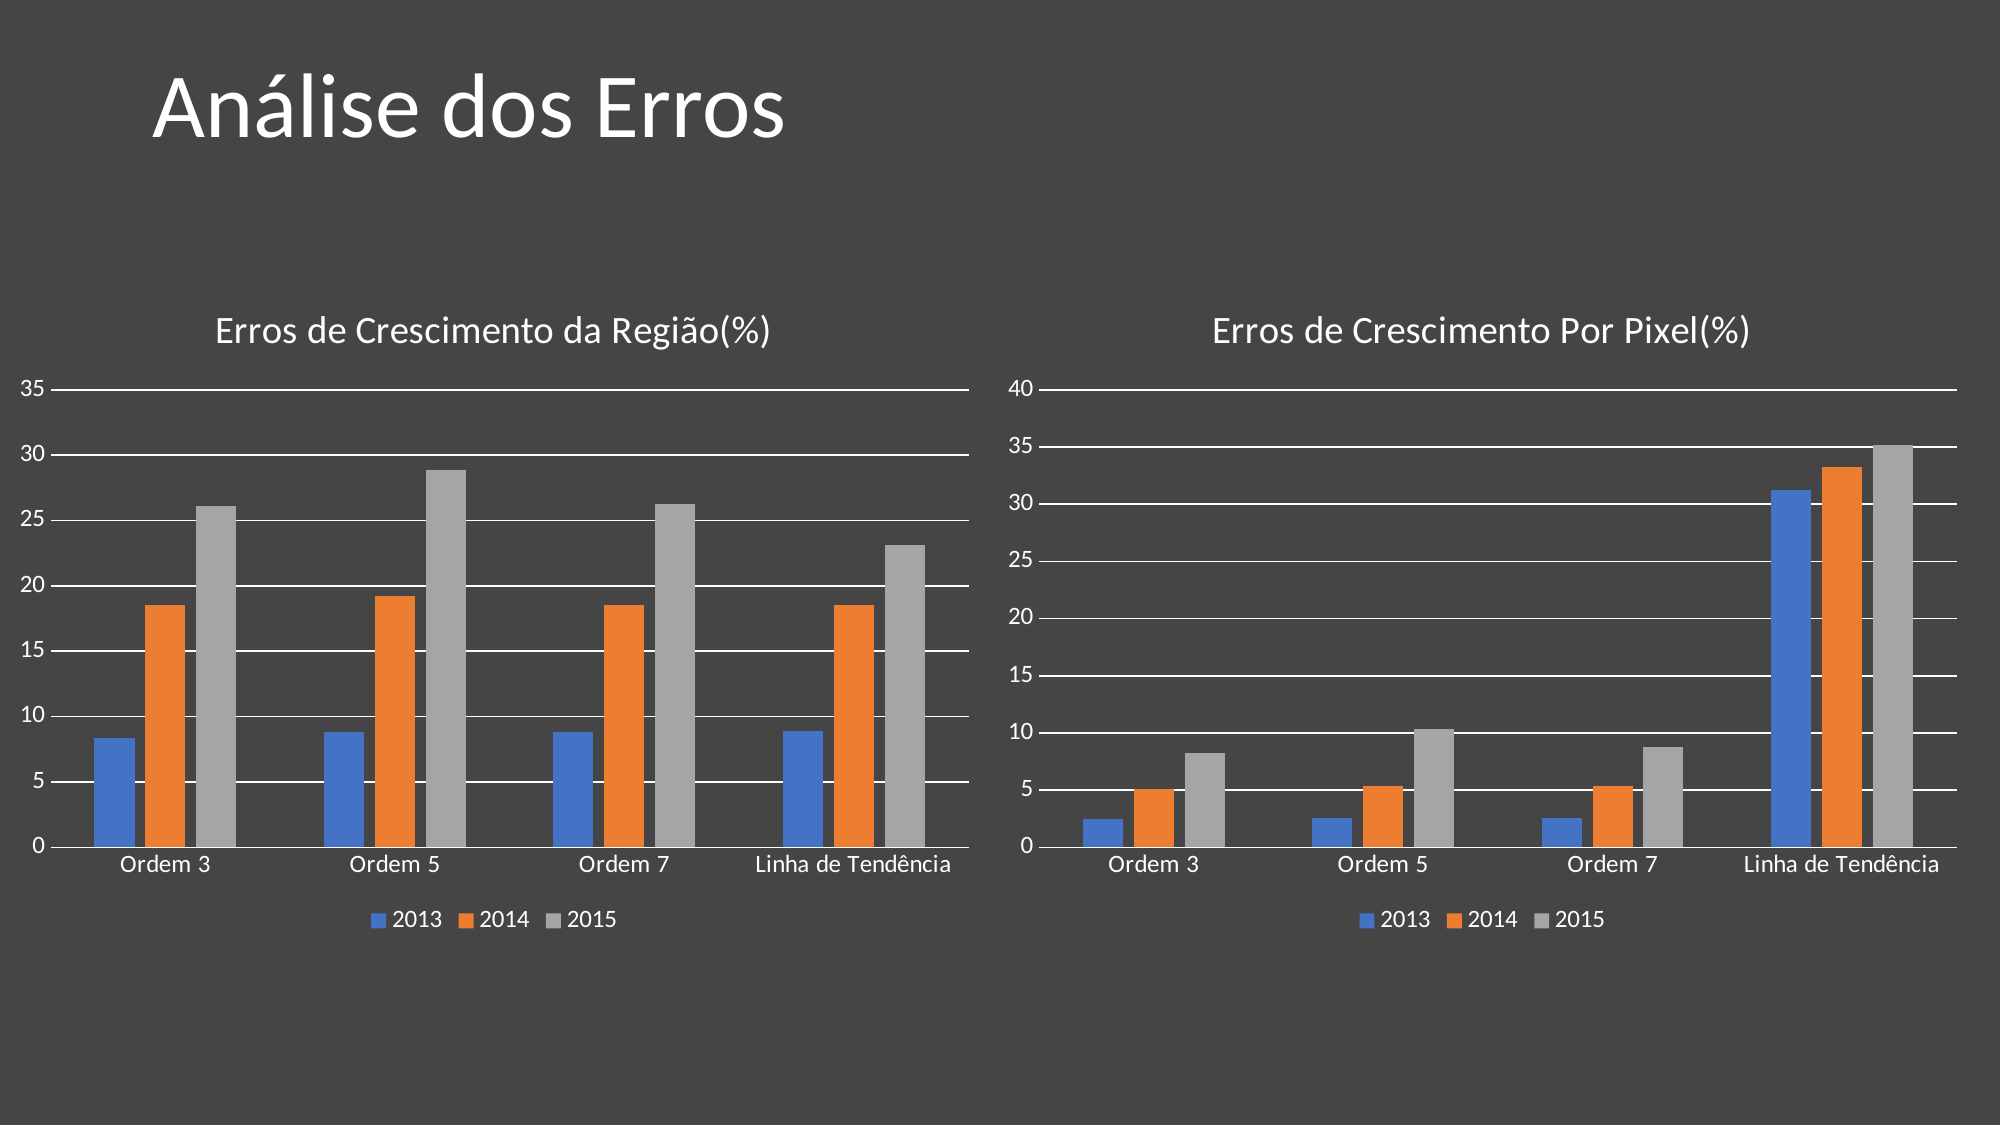

# Análise dos Erros

### Chart: Erros de Crescimento Por Pixel(%)

| Category | 2013 | 2014 | 2015 |
|---|---|---|---|
| Ordem 3 | 2.46 | 5.14 | 8.27 |
| Ordem 5 | 2.57 | 5.35 | 10.34 |
| Ordem 7 | 2.55 | 5.35 | 8.729999999999999 |
| Linha de Tendência | 31.28 | 33.21 | 35.15 |

### Chart: Erros de Crescimento da Região(%)

| Category | 2013 | 2014 | 2015 |
|---|---|---|---|
| Ordem 3 | 8.38 | 18.52 | 26.13 |
| Ordem 5 | 8.84 | 19.25 | 28.86 |
| Ordem 7 | 8.8 | 18.52 | 26.27 |
| Linha de Tendência | 8.93 | 18.52 | 23.15 |